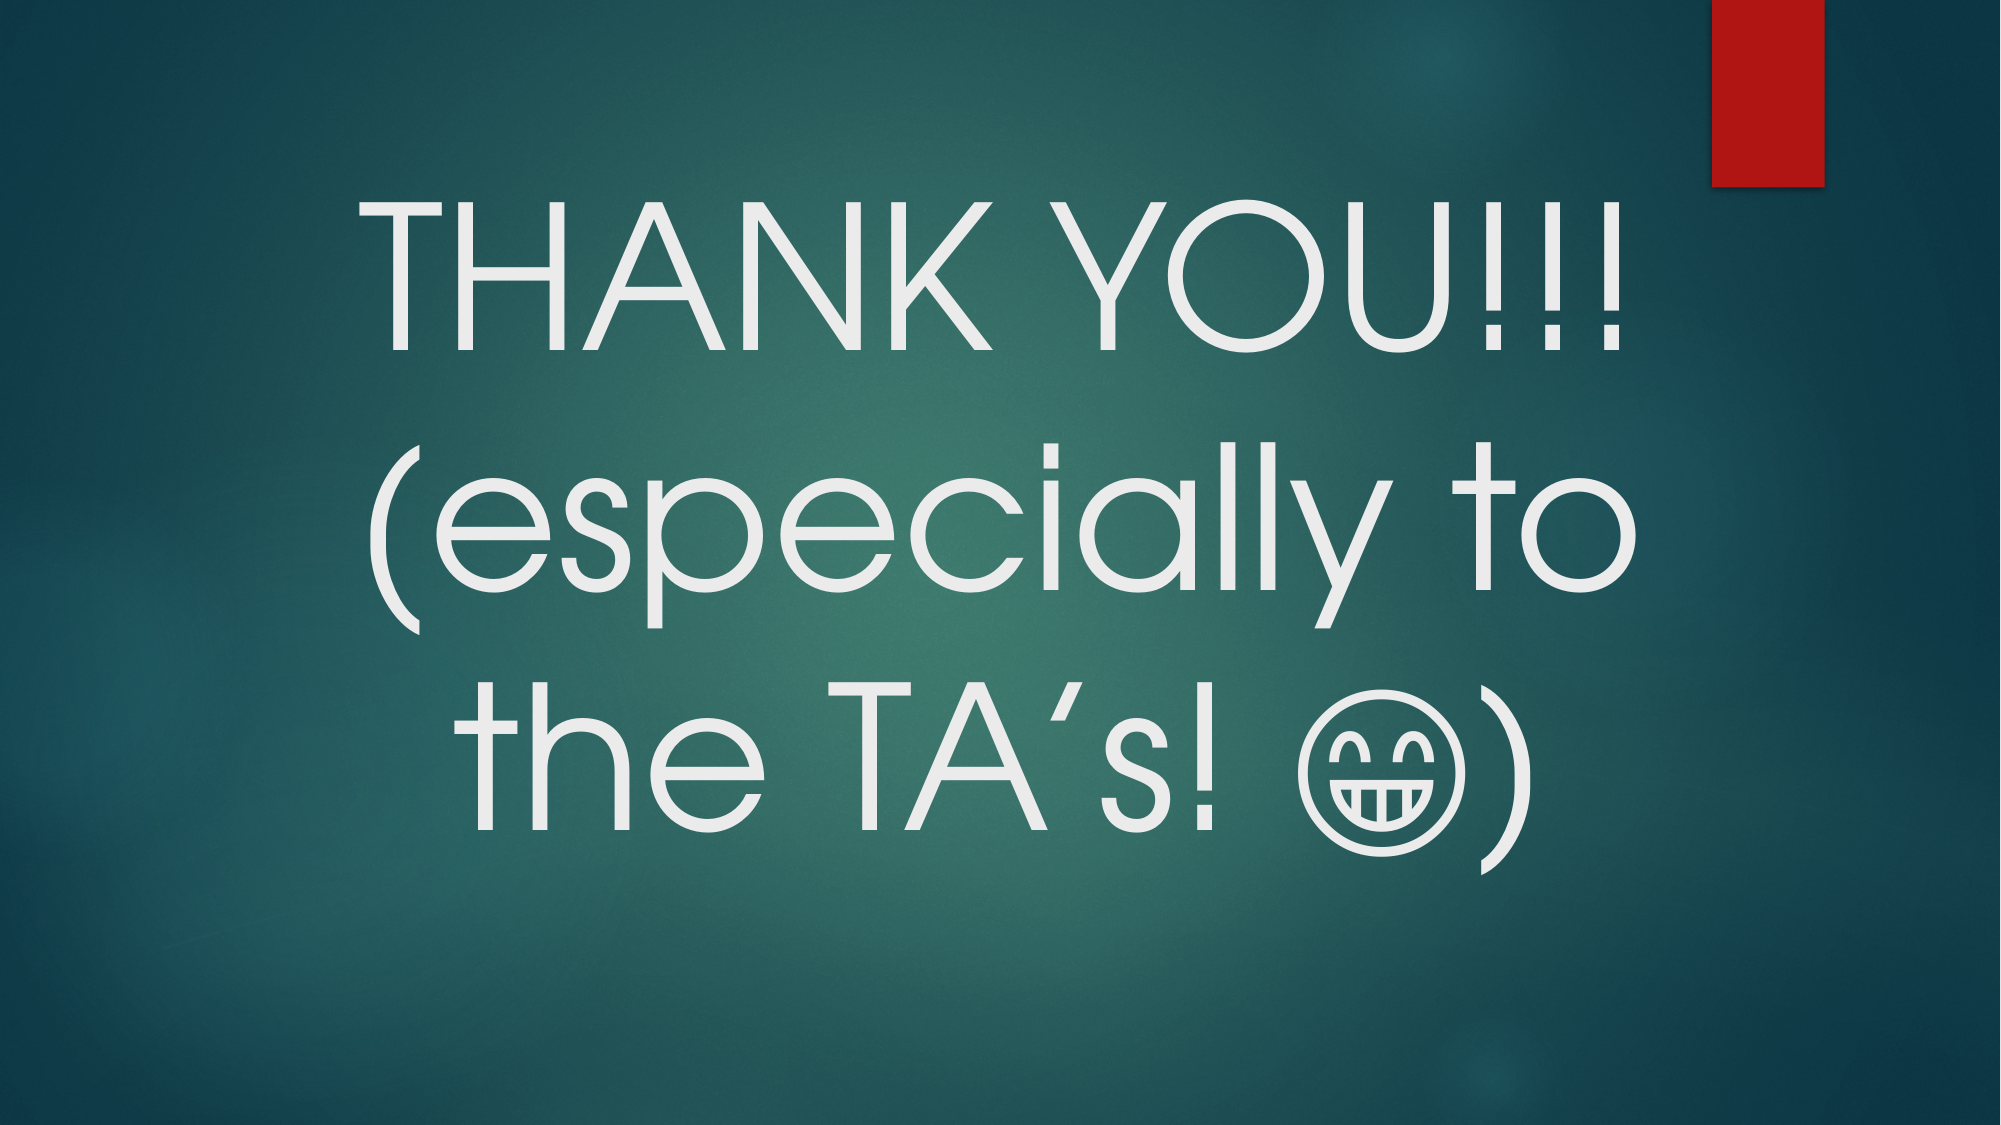

# THANK YOU!!! (especially to the TA’s! 😁)